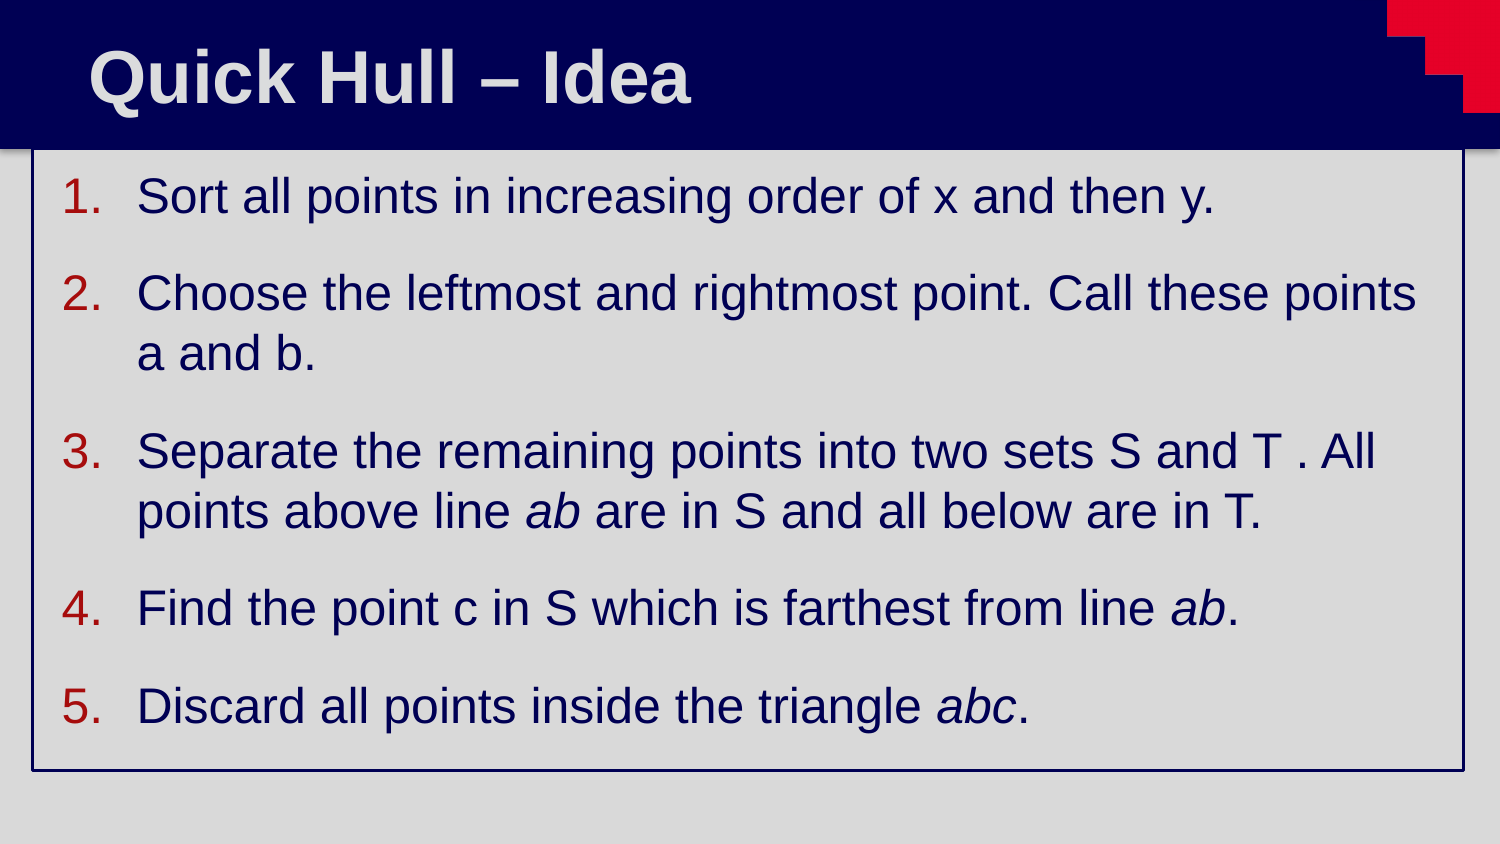

# Quick Hull – Idea
Sort all points in increasing order of x and then y.
Choose the leftmost and rightmost point. Call these points a and b.
Separate the remaining points into two sets S and T . All points above line ab are in S and all below are in T.
Find the point c in S which is farthest from line ab.
Discard all points inside the triangle abc.